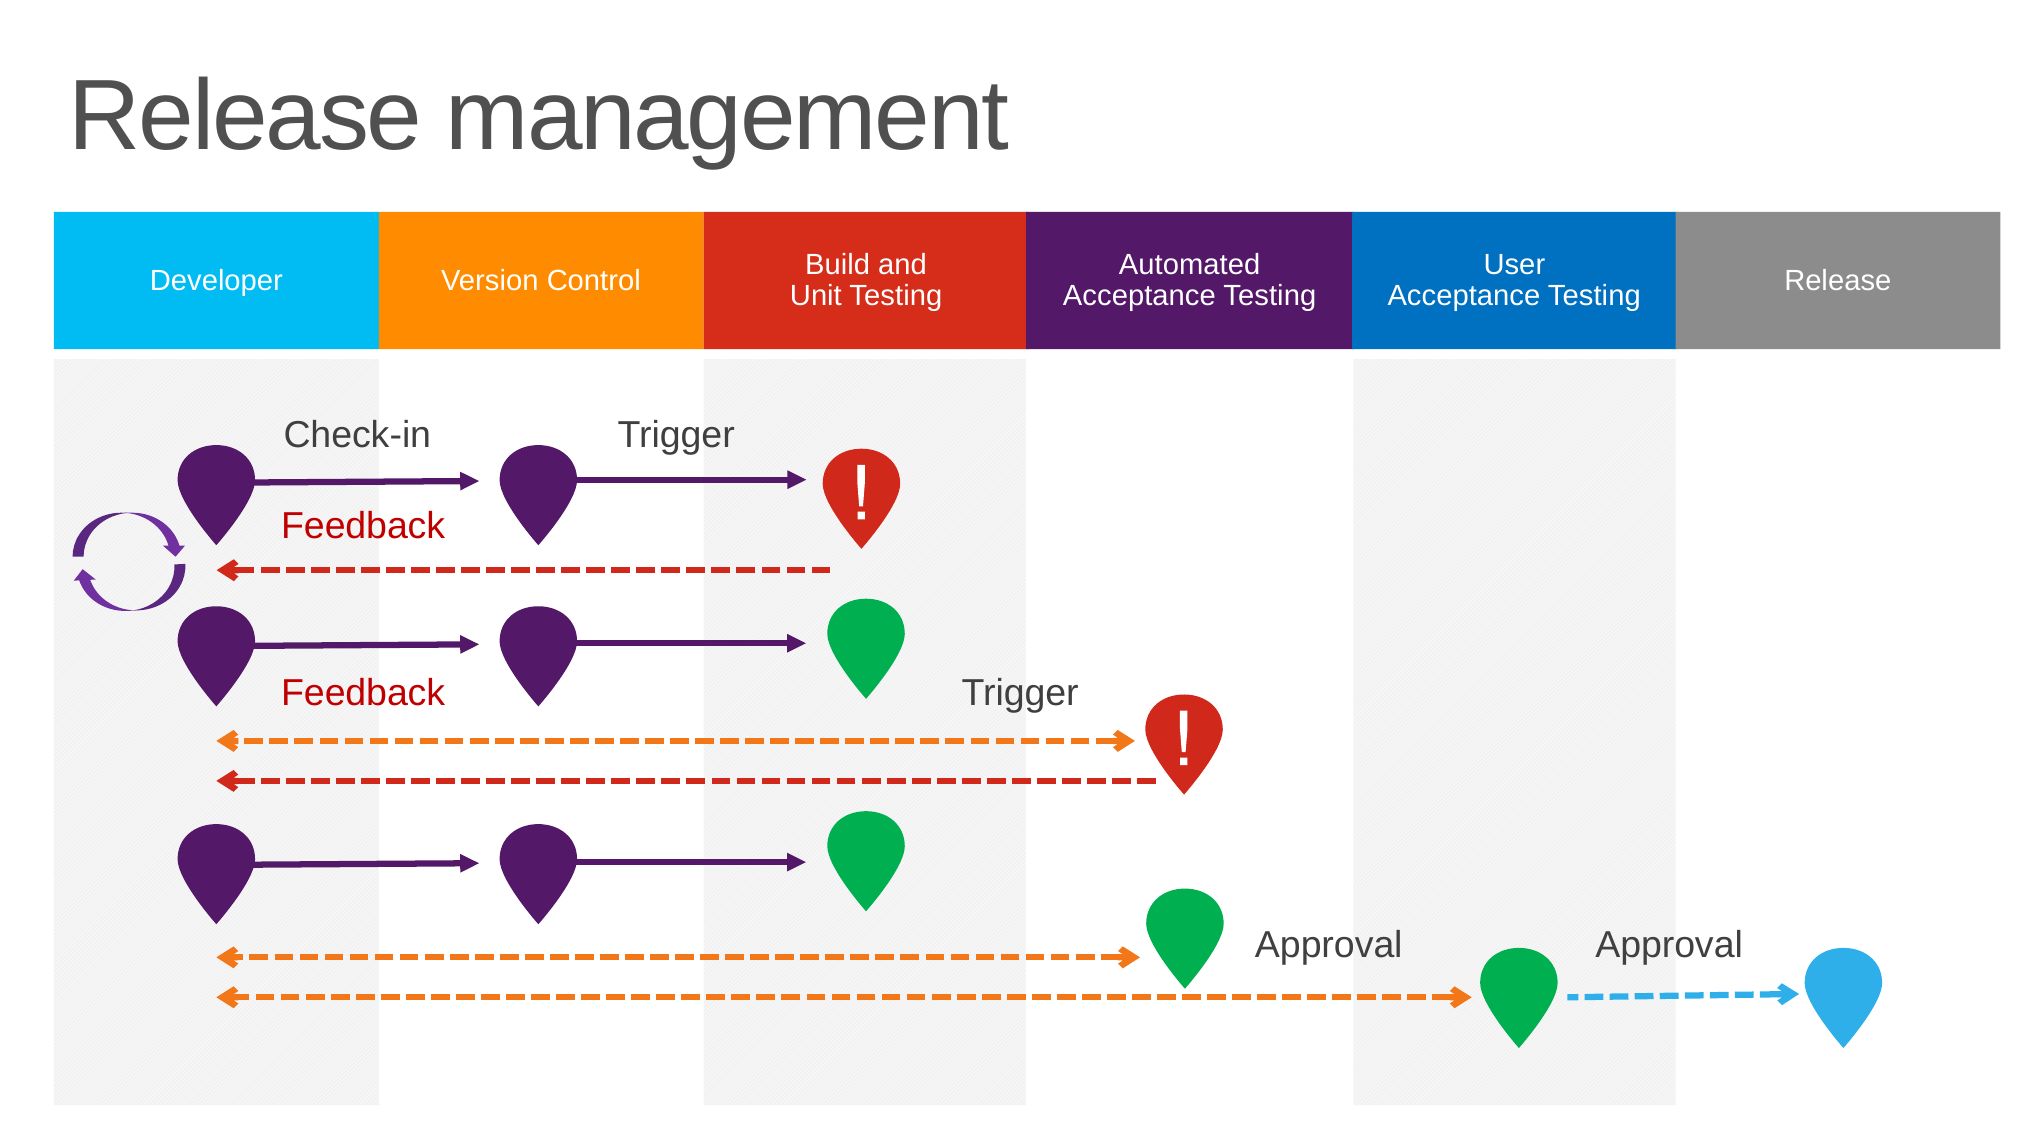

# Release management
Developer
Version Control
Build and
Unit Testing
Automated Acceptance Testing
User
Acceptance Testing
Release

Check-in
Trigger

Feedback

Feedback
Trigger

Approval
Approval